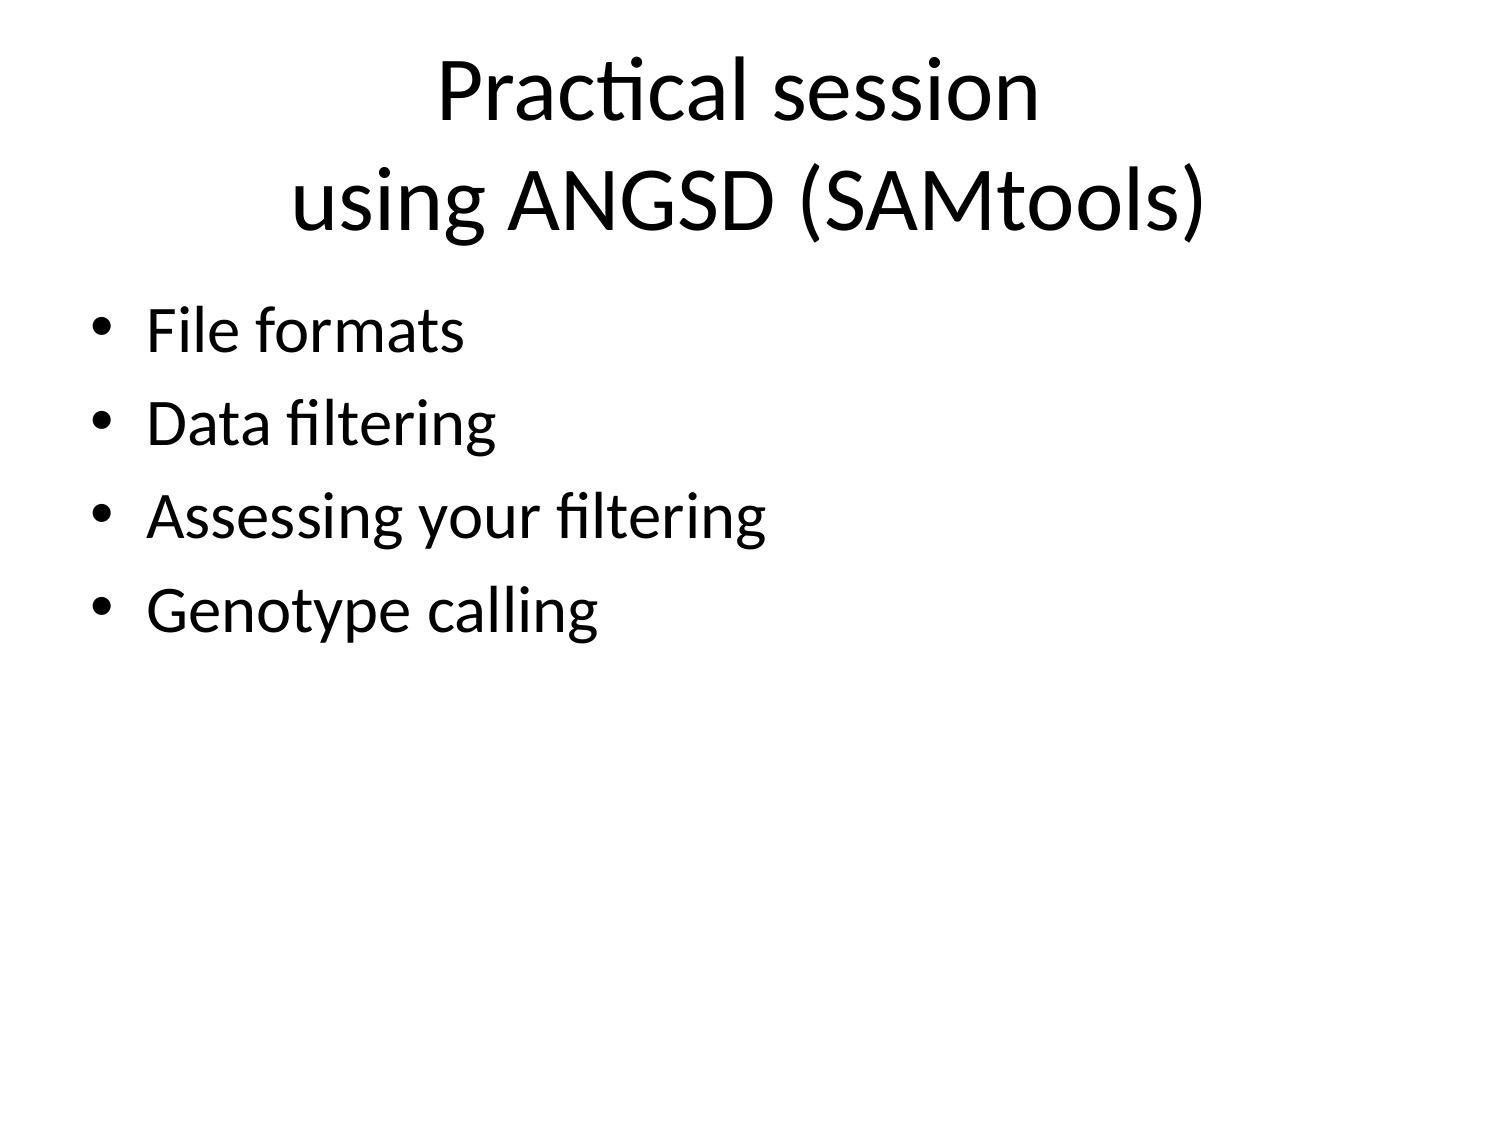

# Practical session using ANGSD (SAMtools)
File formats
Data filtering
Assessing your filtering
Genotype calling